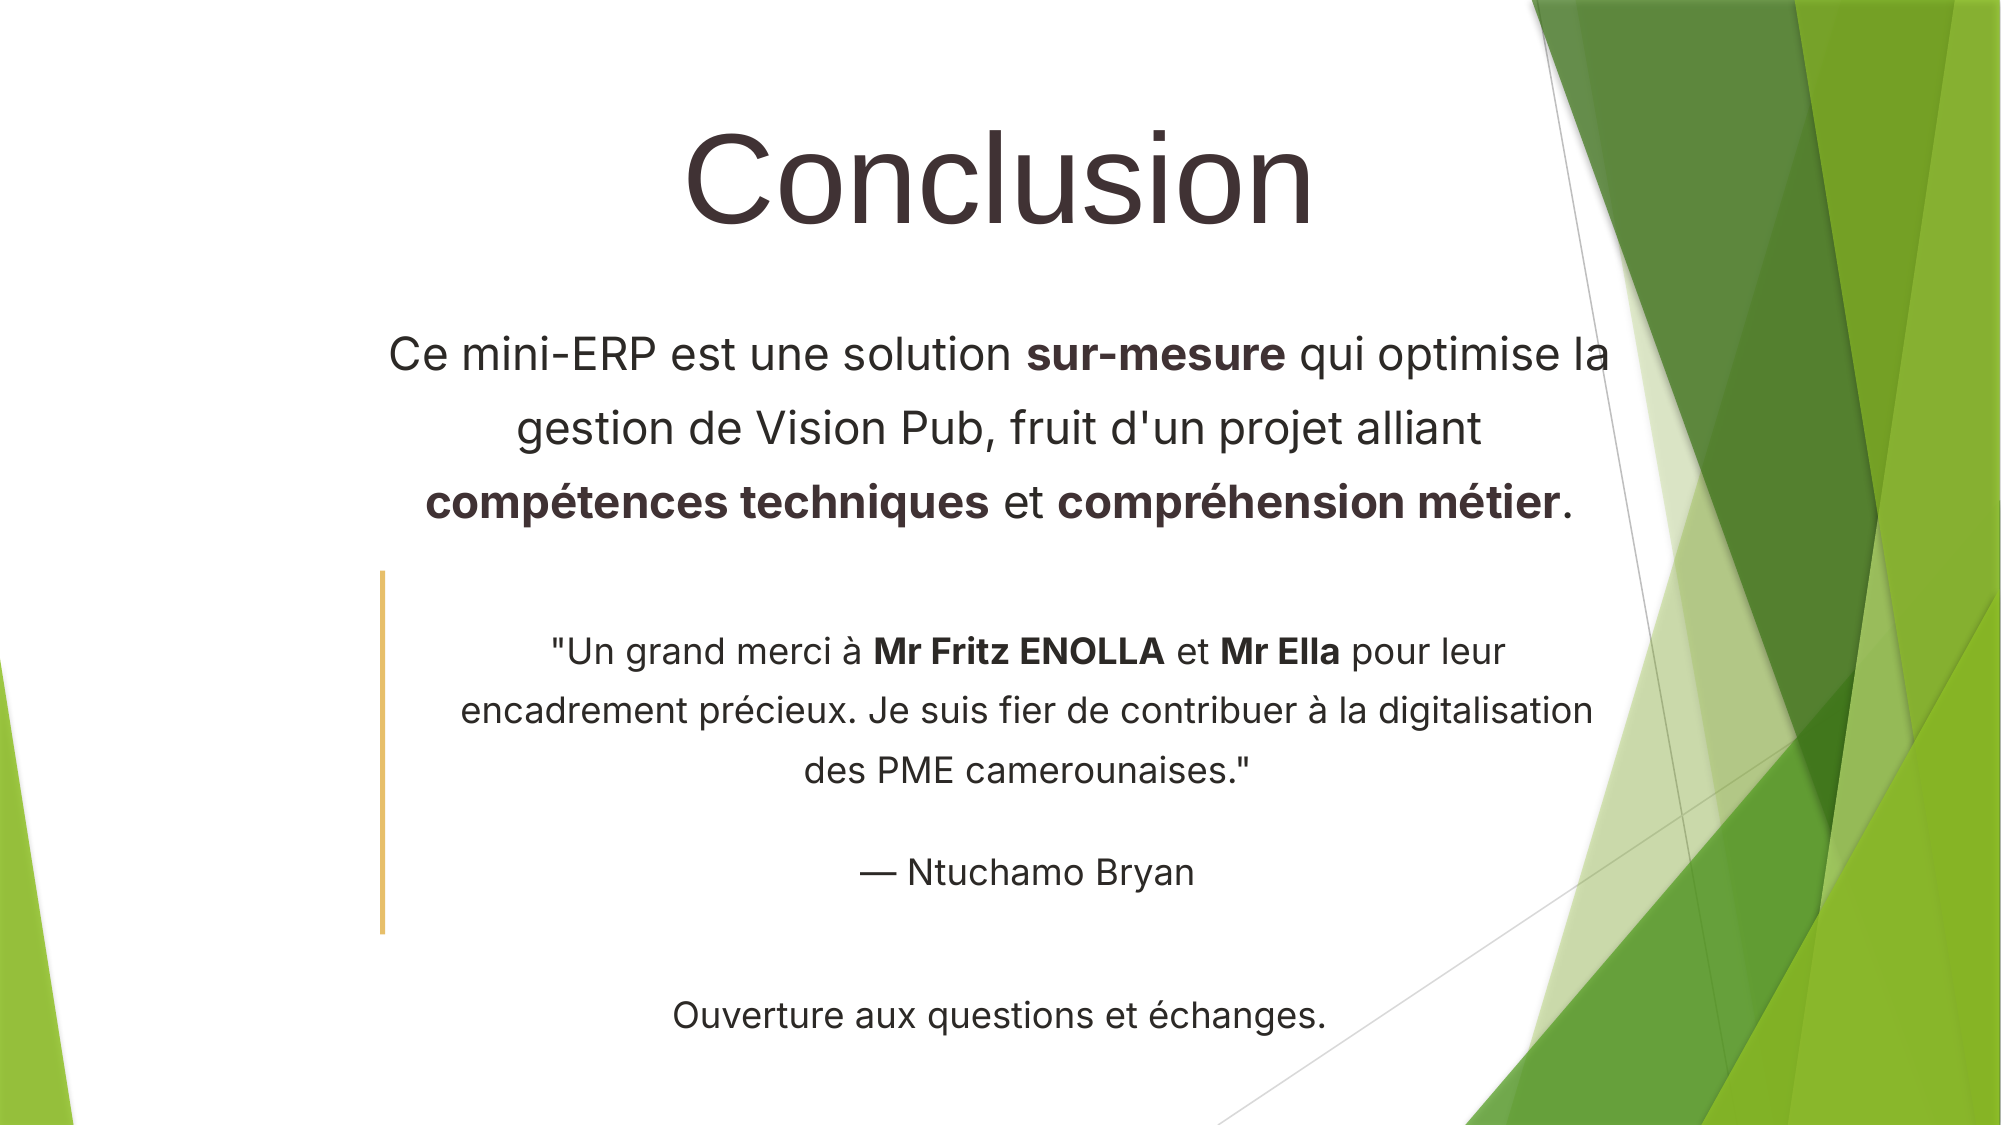

Conclusion
Ce mini-ERP est une solution sur-mesure qui optimise la gestion de Vision Pub, fruit d'un projet alliant compétences techniques et compréhension métier.

"Un grand merci à Mr Fritz ENOLLA et Mr Ella pour leur encadrement précieux. Je suis fier de contribuer à la digitalisation des PME camerounaises."
— Ntuchamo Bryan
Ouverture aux questions et échanges.